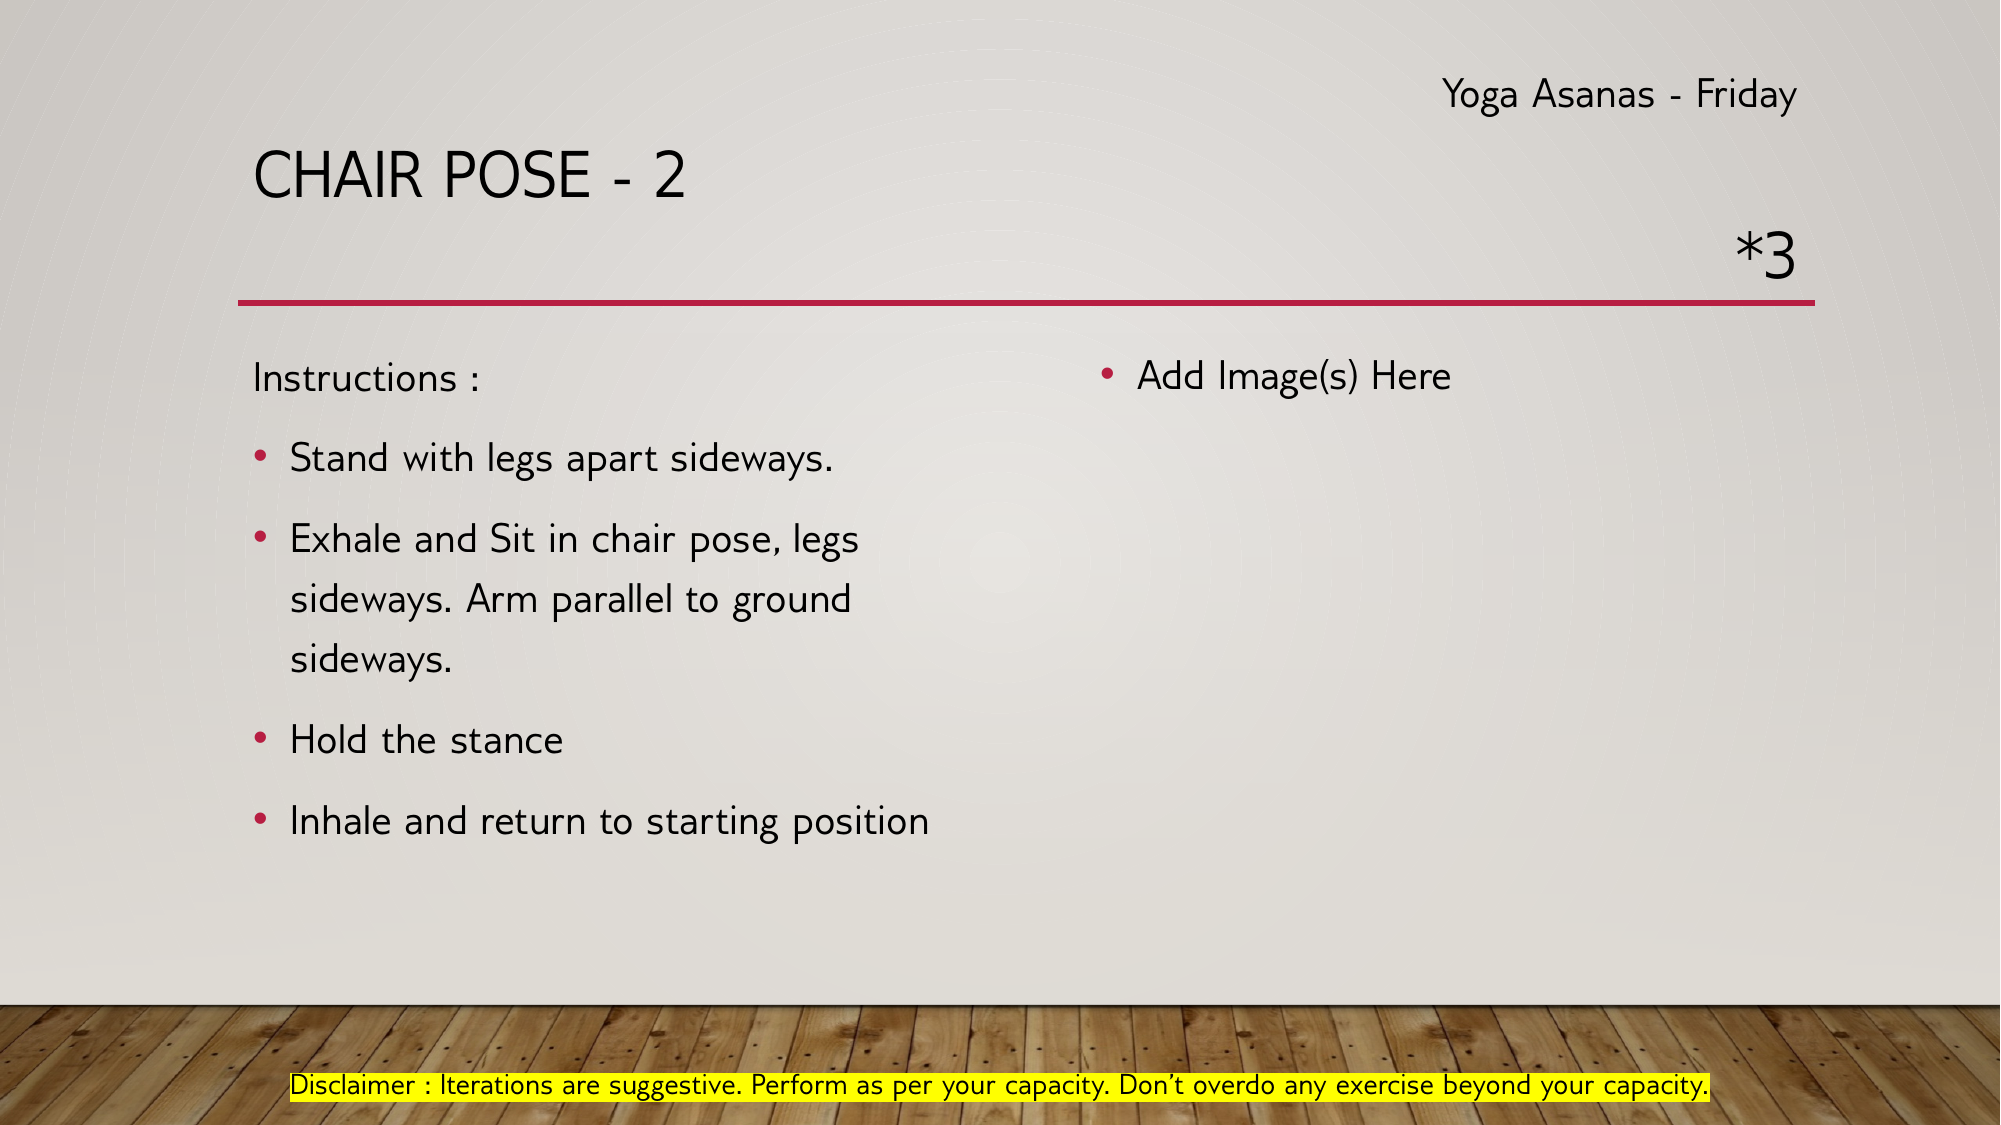

Yoga Asanas - Friday
# Chair pose - 2
*3
Add Image(s) Here

Instructions :
Stand with legs apart sideways.
Exhale and Sit in chair pose, legs sideways. Arm parallel to ground sideways.
Hold the stance
Inhale and return to starting position
Disclaimer : Iterations are suggestive. Perform as per your capacity. Don’t overdo any exercise beyond your capacity.